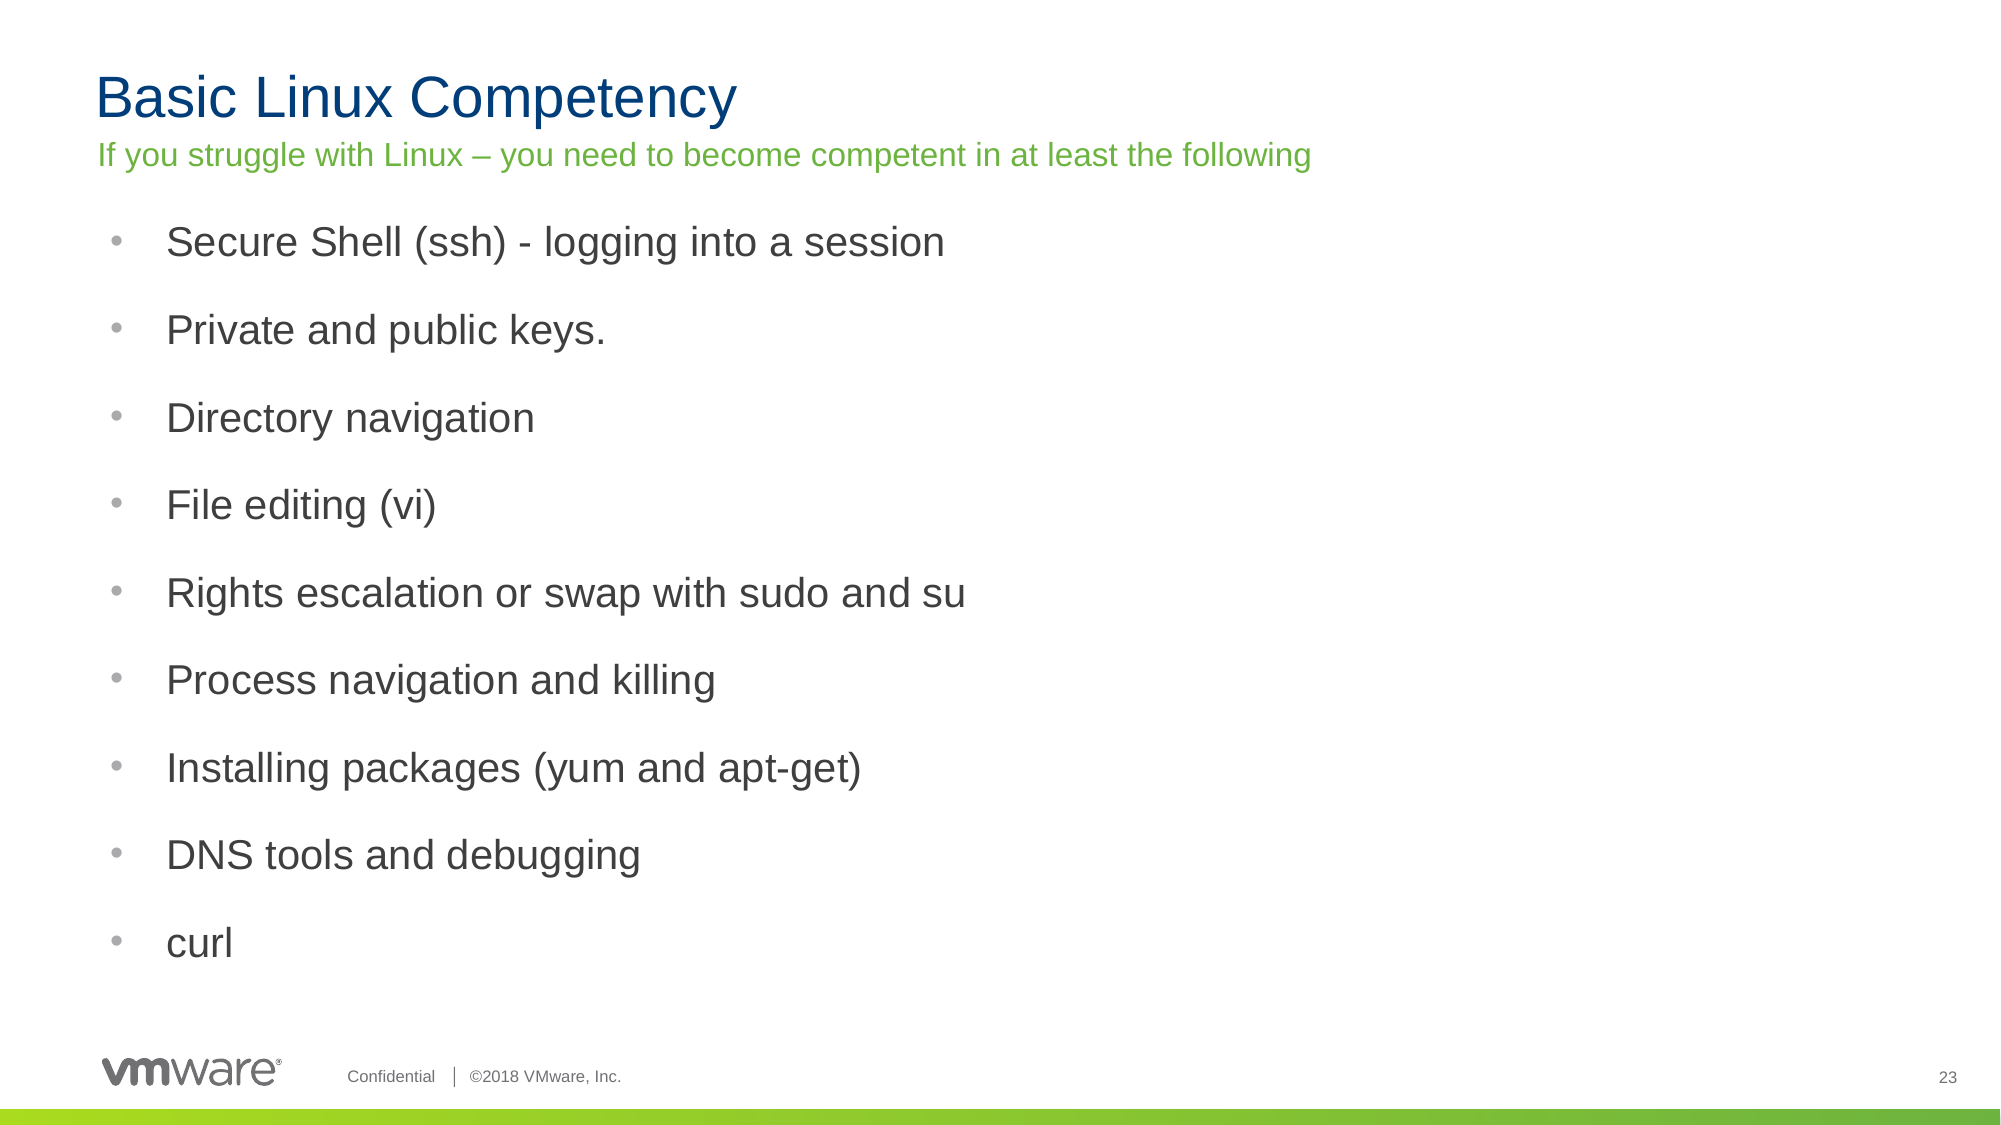

# Basic Linux Competency
If you struggle with Linux – you need to become competent in at least the following
Secure Shell (ssh) - logging into a session
Private and public keys.
Directory navigation
File editing (vi)
Rights escalation or swap with sudo and su
Process navigation and killing
Installing packages (yum and apt-get)
DNS tools and debugging
curl